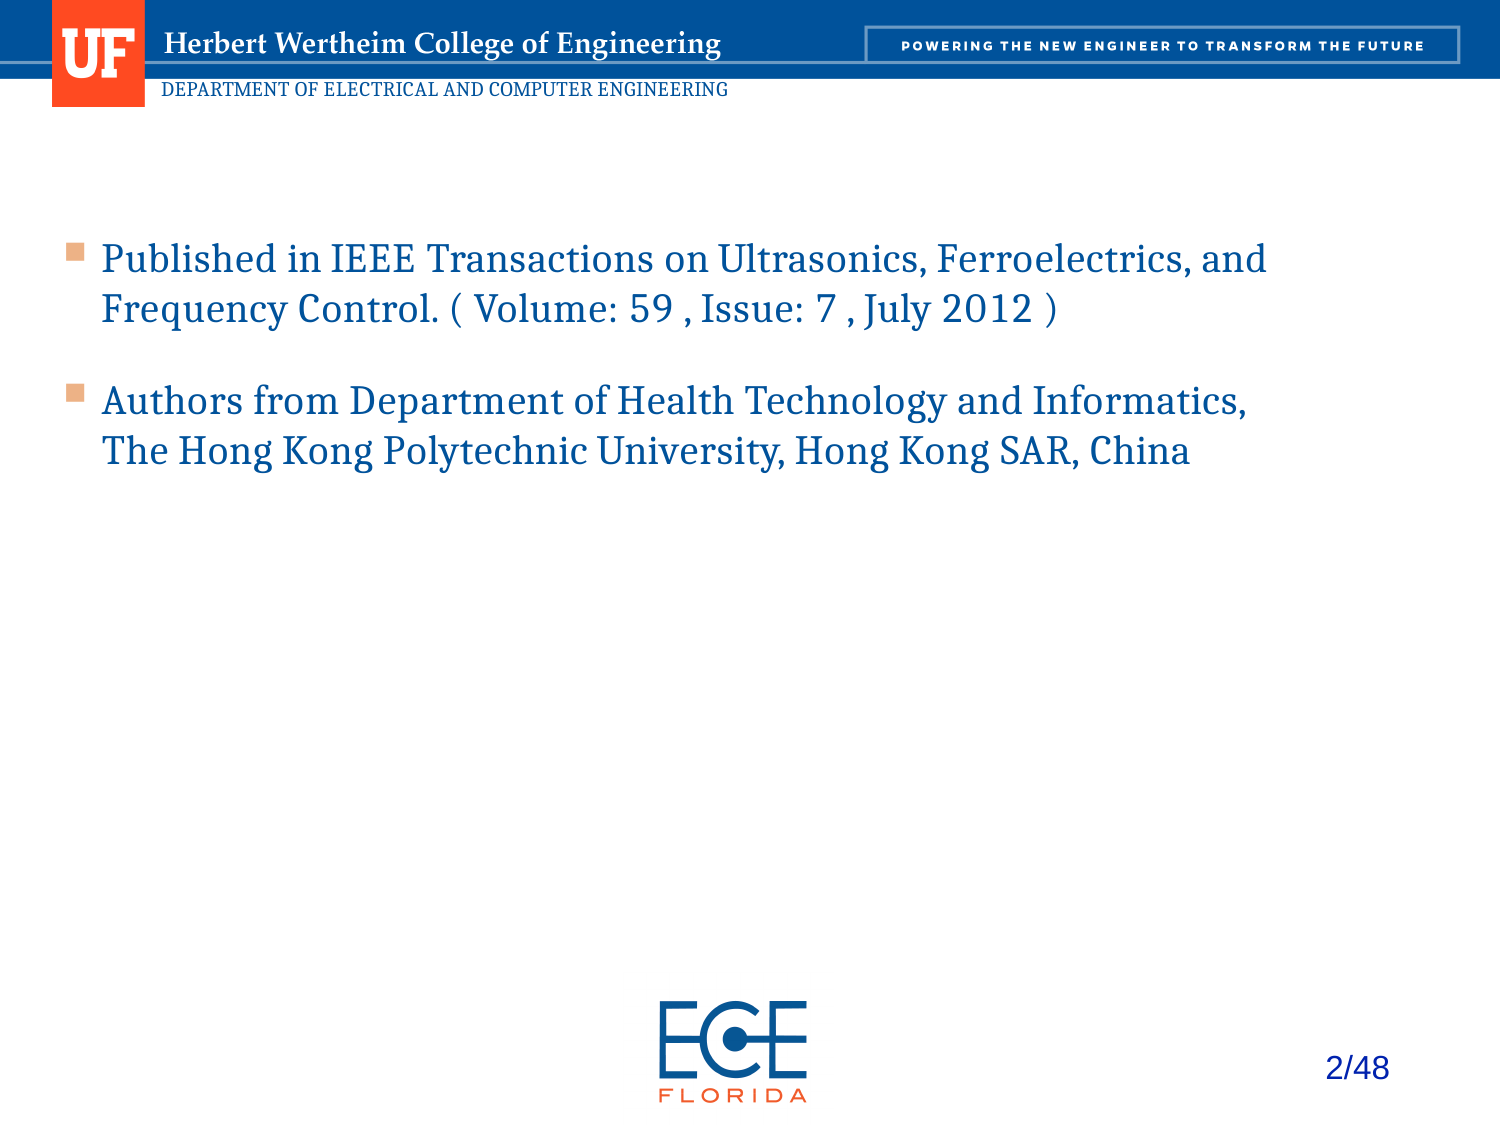

Published in IEEE Transactions on Ultrasonics, Ferroelectrics, and Frequency Control. ( Volume: 59 , Issue: 7 , July 2012 )
Authors from Department of Health Technology and Informatics,
The Hong Kong Polytechnic University, Hong Kong SAR, China
2/48